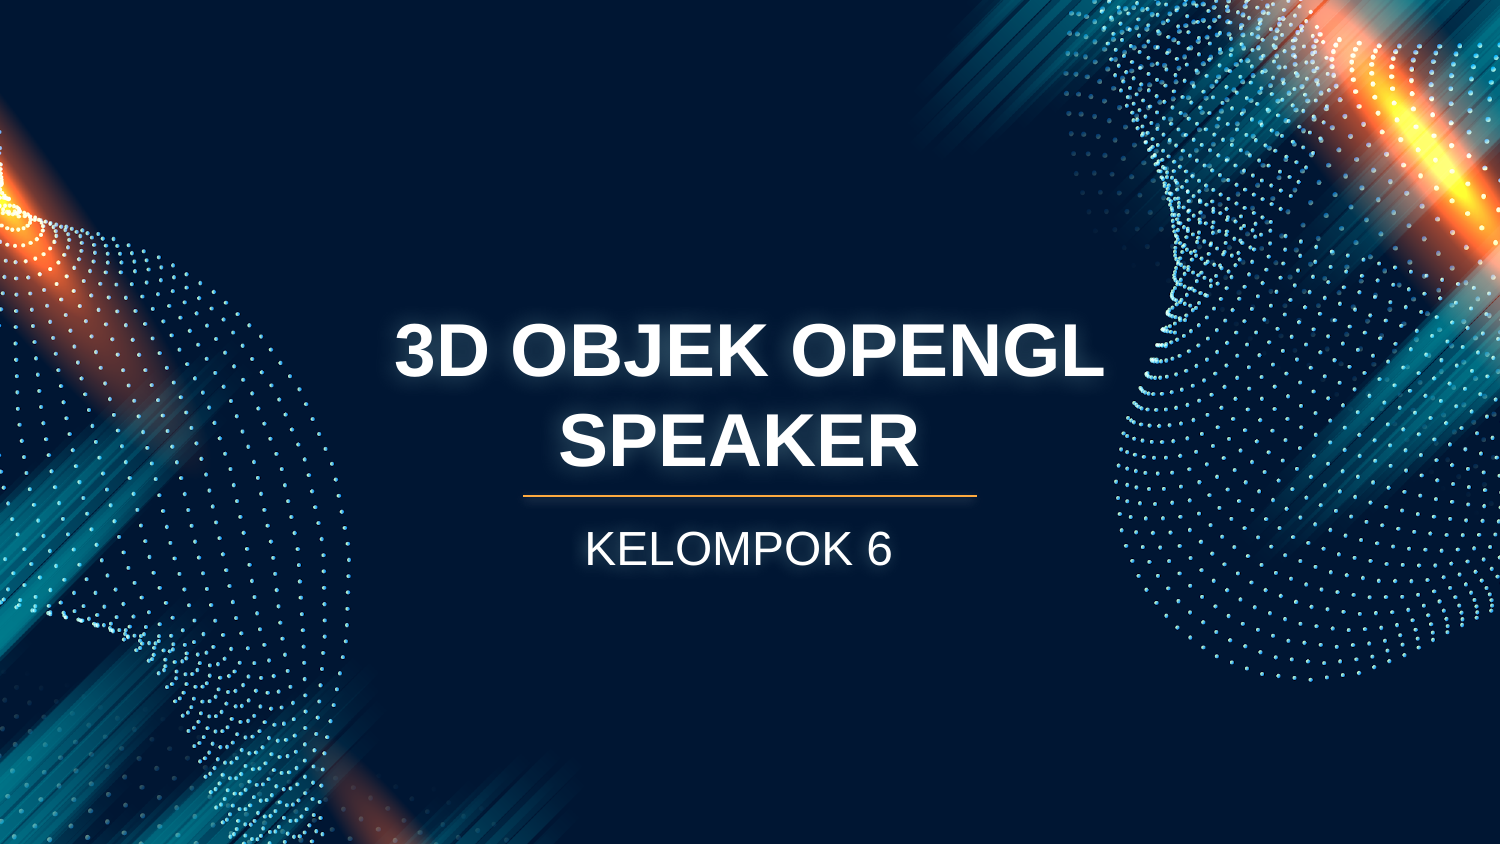

# 3D OBJEK OPENGL SPEAKER

KELOMPOK 6